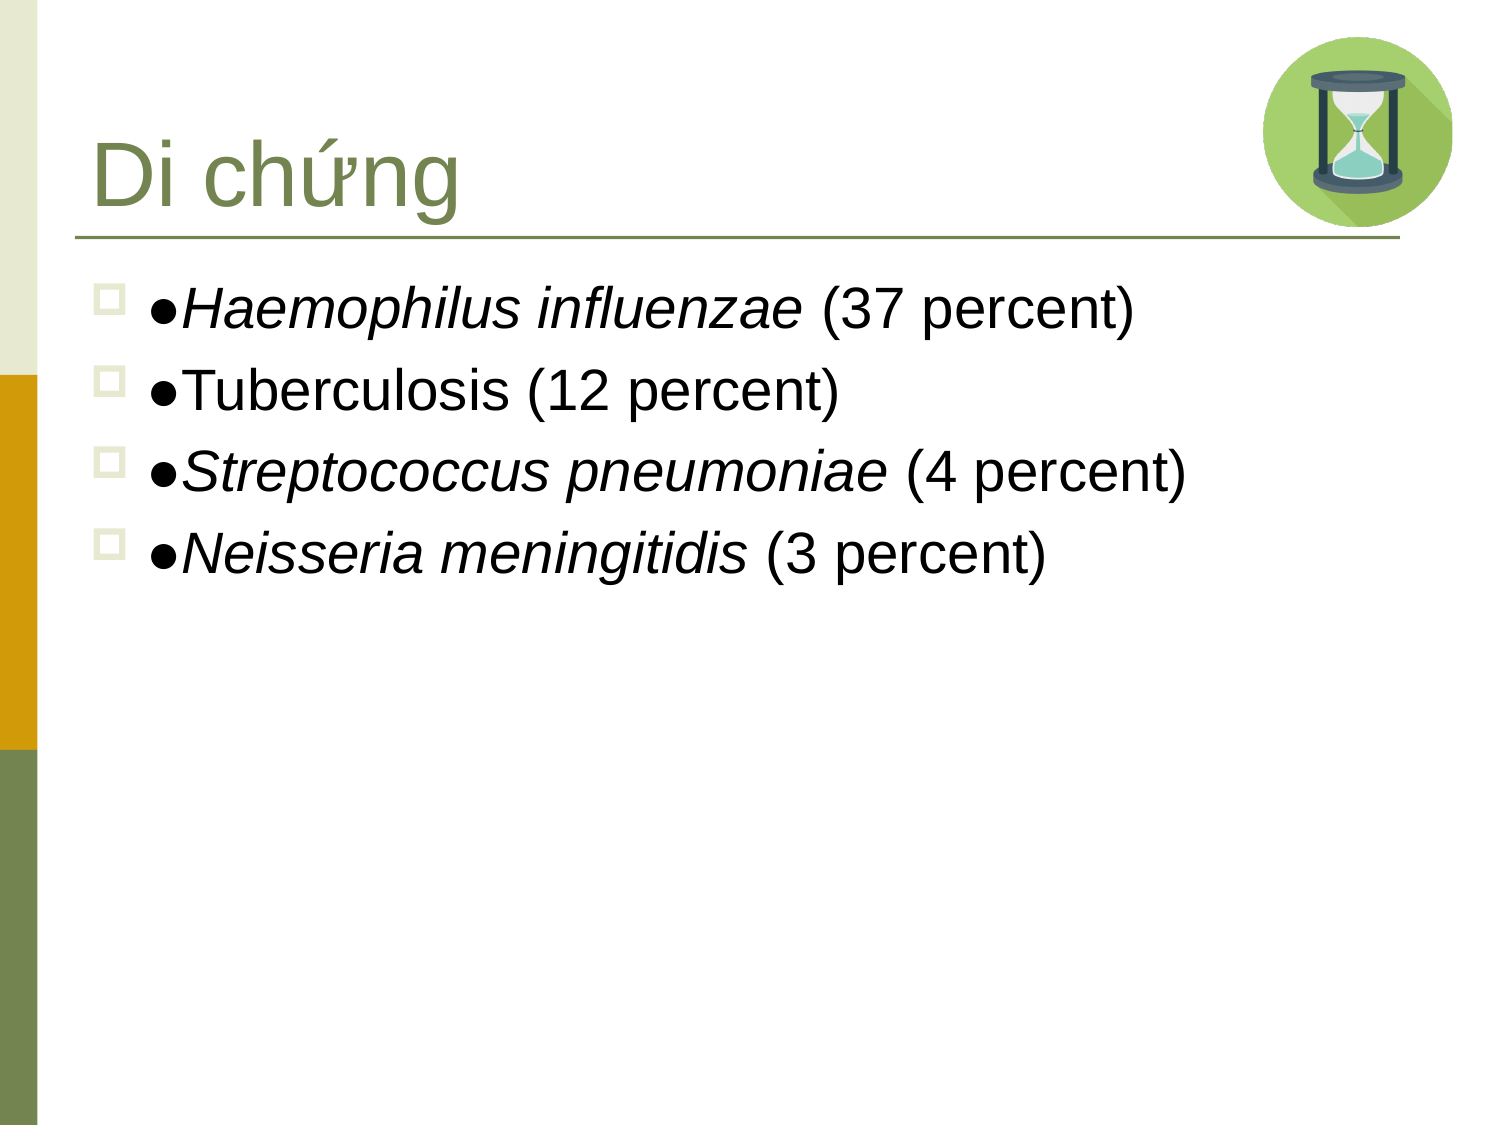

# Di chứng
●Haemophilus influenzae (37 percent)
●Tuberculosis (12 percent)
●Streptococcus pneumoniae (4 percent)
●Neisseria meningitidis (3 percent)